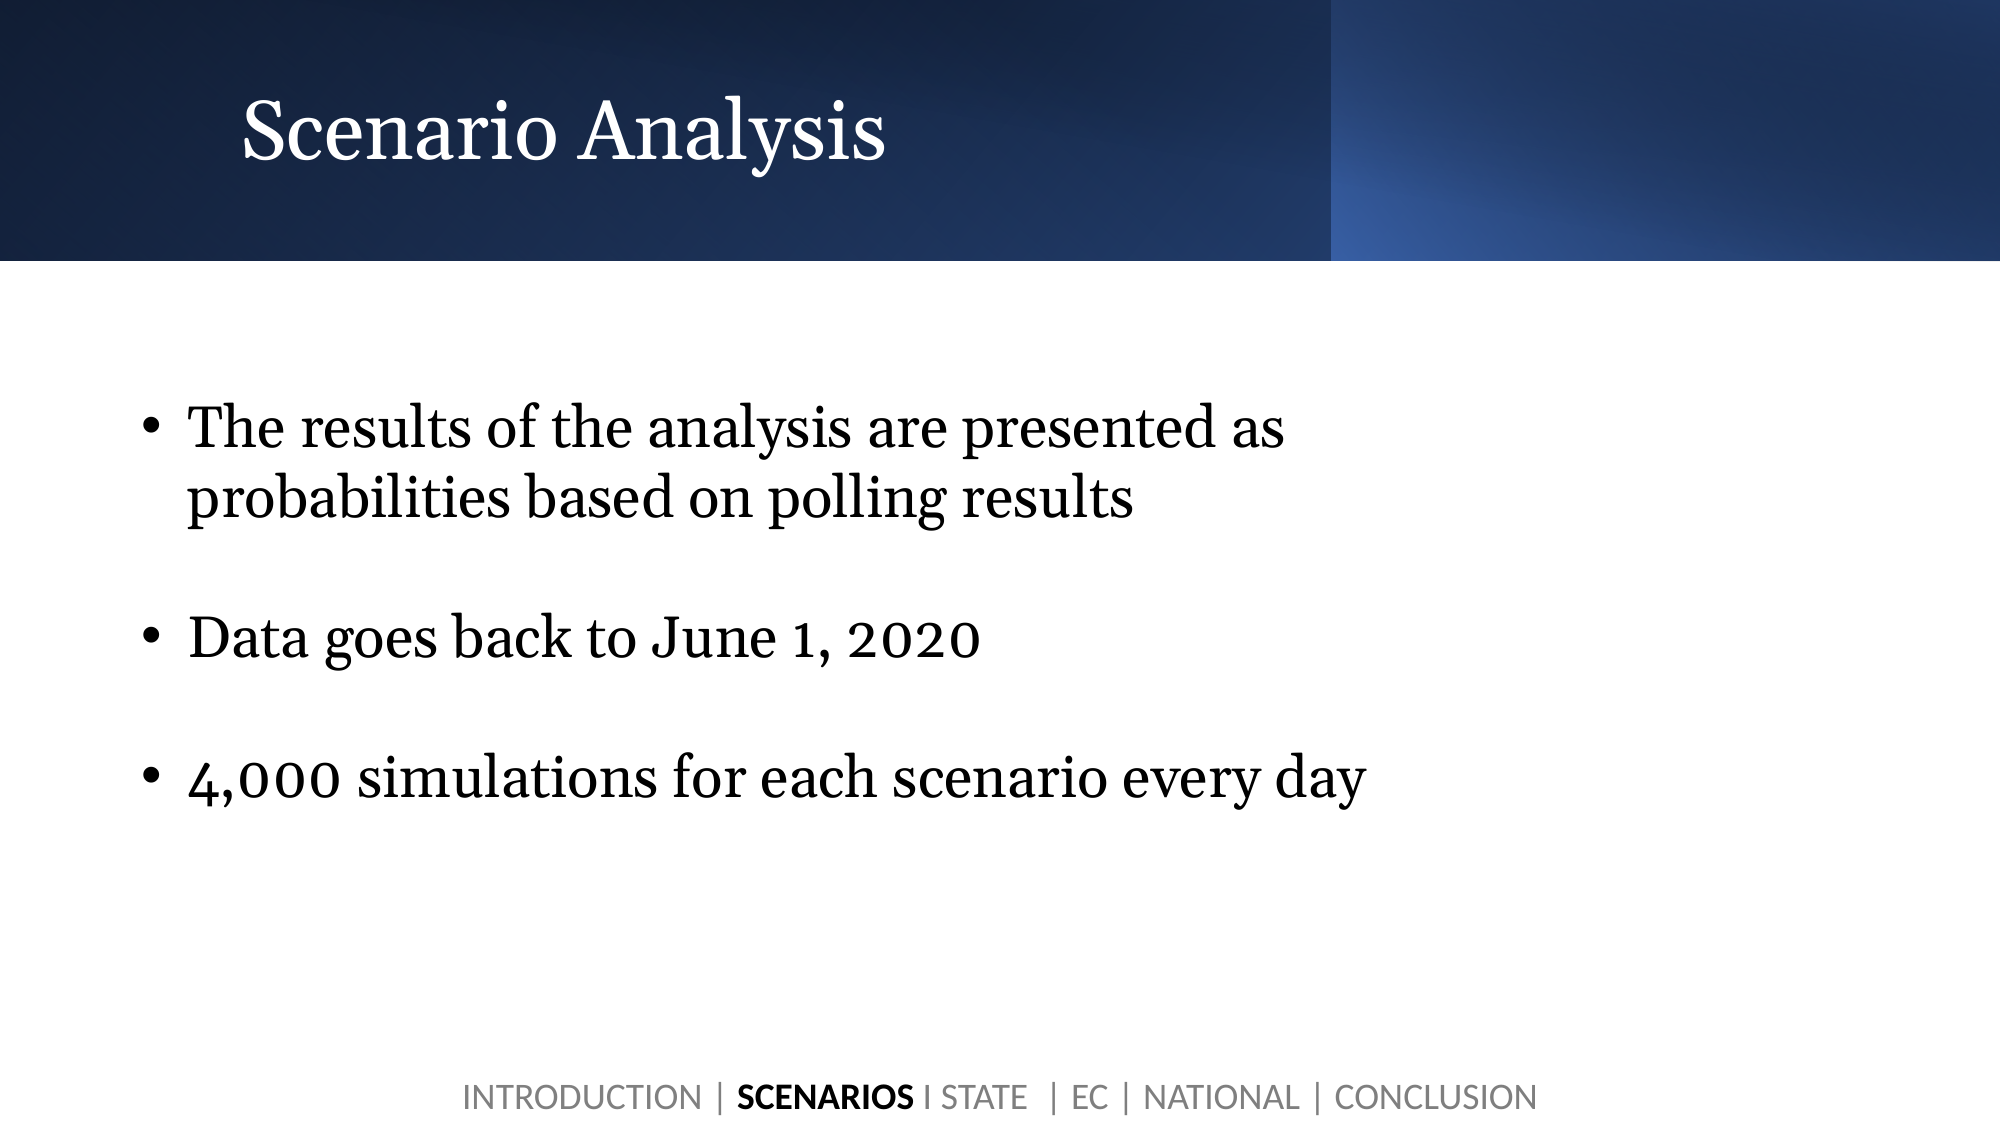

# Scenario Analysis

The results of the analysis are presented as probabilities based on polling results

Data goes back to June 1, 2020

4,000 simulations for each scenario every day

INTRODUCTION | SCENARIOS I STATE  | EC | NATIONAL | CONCLUSION​​